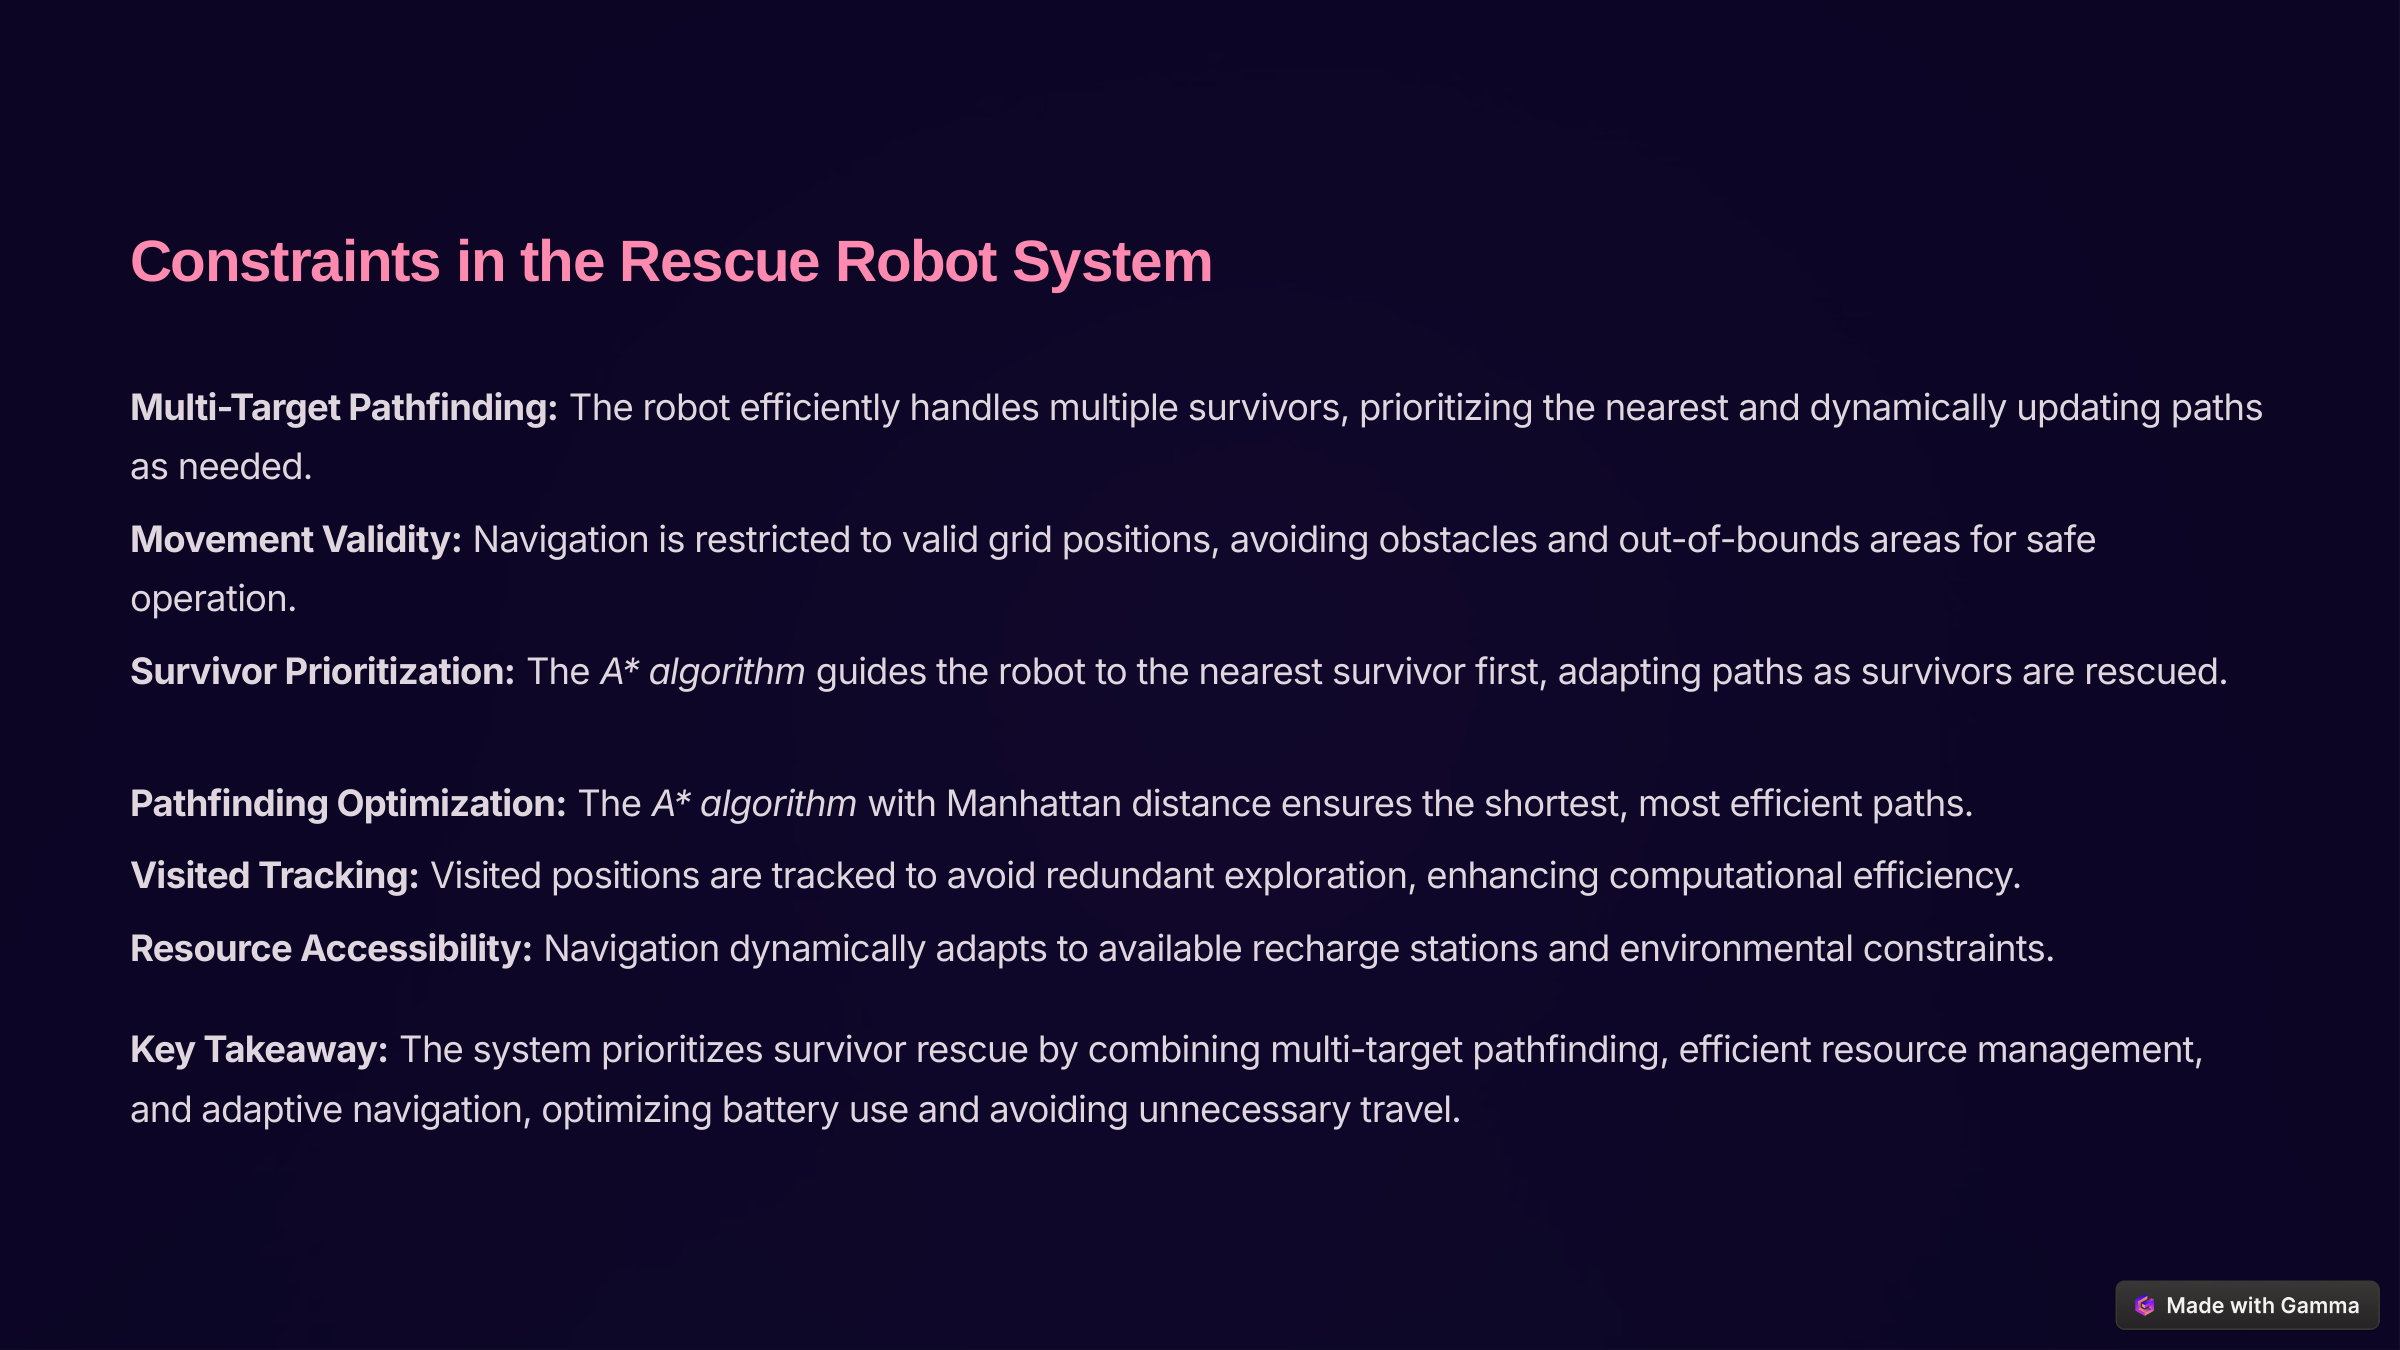

Constraints in the Rescue Robot System
Multi-Target Pathfinding: The robot efficiently handles multiple survivors, prioritizing the nearest and dynamically updating paths as needed.
Movement Validity: Navigation is restricted to valid grid positions, avoiding obstacles and out-of-bounds areas for safe operation.
Survivor Prioritization: The A* algorithm guides the robot to the nearest survivor first, adapting paths as survivors are rescued.
Pathfinding Optimization: The A* algorithm with Manhattan distance ensures the shortest, most efficient paths.
Visited Tracking: Visited positions are tracked to avoid redundant exploration, enhancing computational efficiency.
Resource Accessibility: Navigation dynamically adapts to available recharge stations and environmental constraints.
Key Takeaway: The system prioritizes survivor rescue by combining multi-target pathfinding, efficient resource management, and adaptive navigation, optimizing battery use and avoiding unnecessary travel.